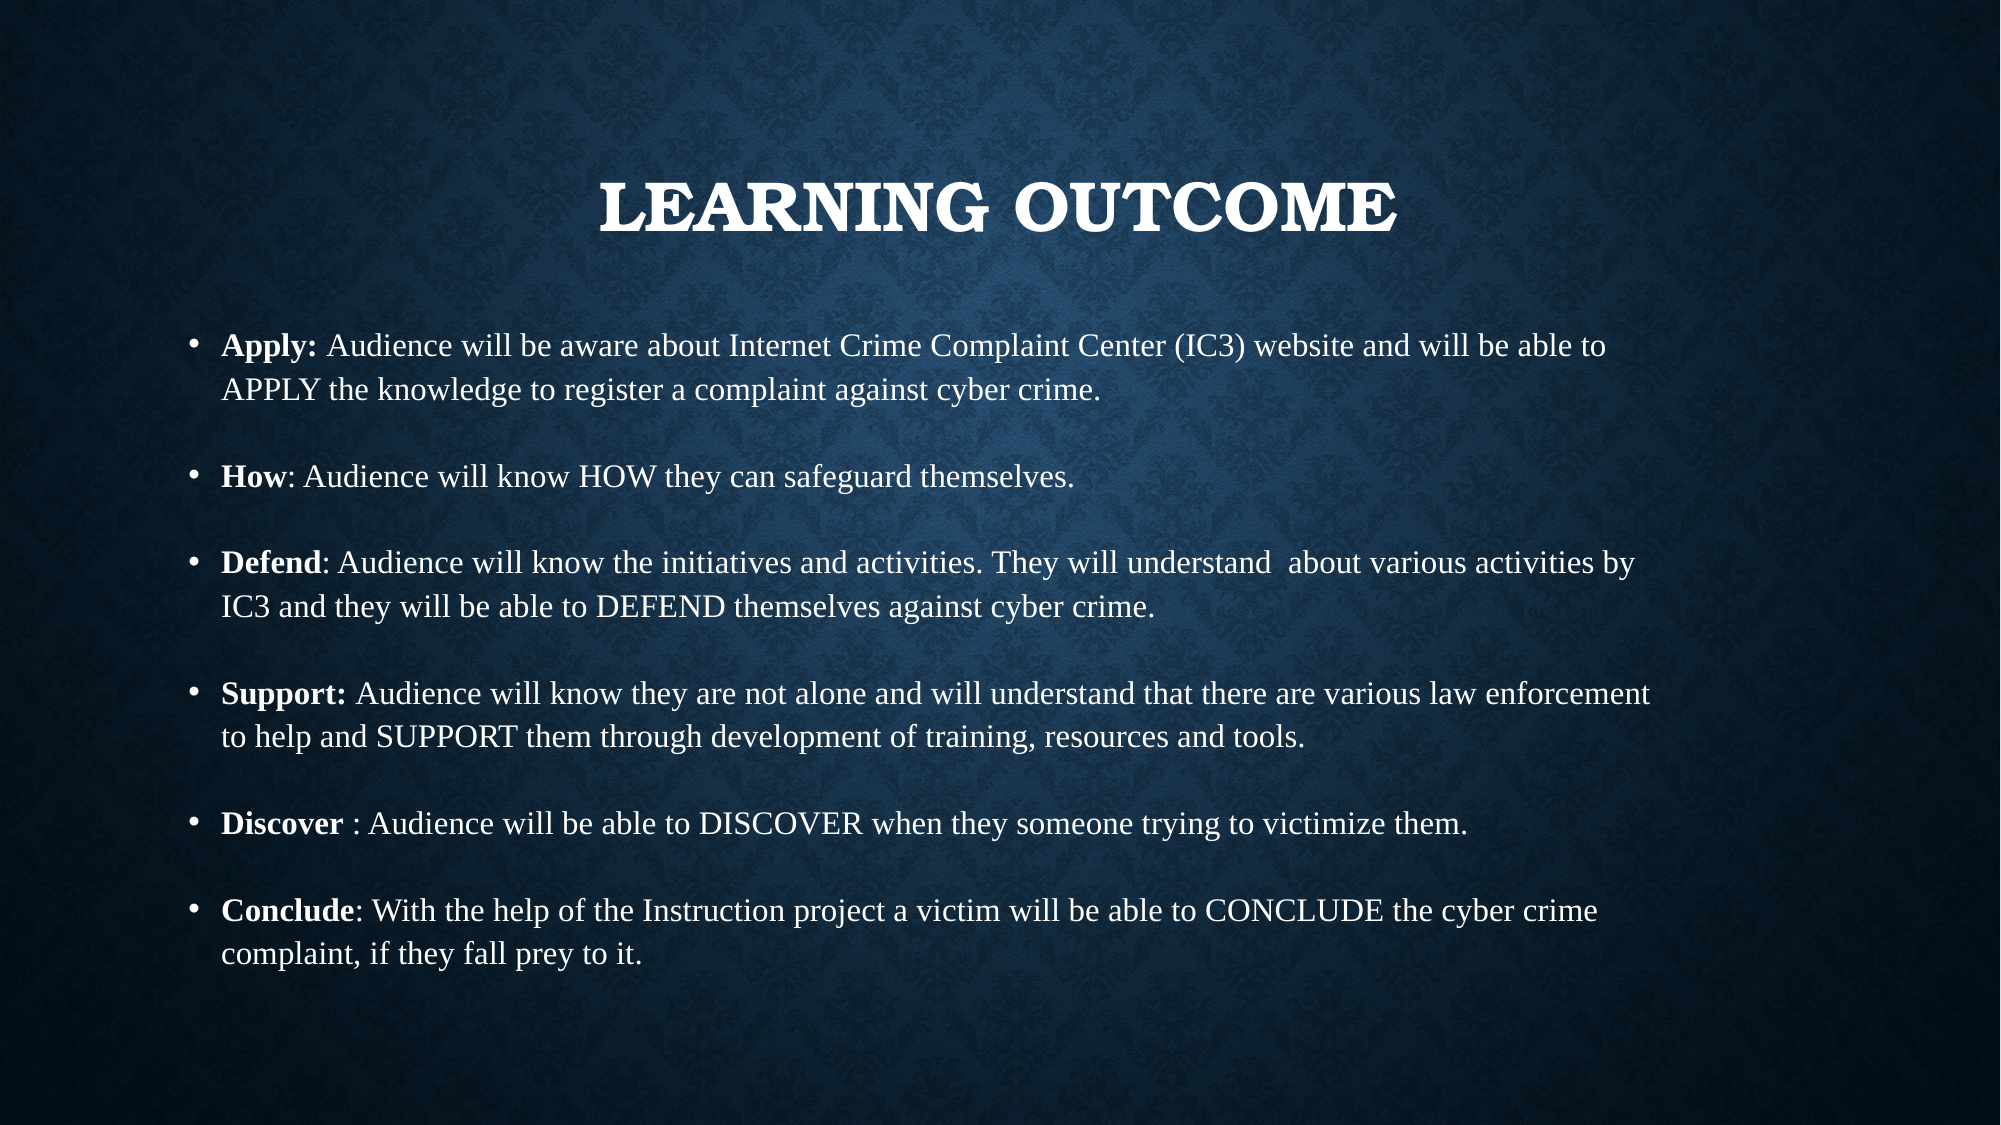

# Learning Outcome
Apply: Audience will be aware about Internet Crime Complaint Center (IC3) website and will be able to APPLY the knowledge to register a complaint against cyber crime.

How: Audience will know HOW they can safeguard themselves.

Defend: Audience will know the initiatives and activities. They will understand  about various activities by IC3 and they will be able to DEFEND themselves against cyber crime.

Support: Audience will know they are not alone and will understand that there are various law enforcement to help and SUPPORT them through development of training, resources and tools.

Discover : Audience will be able to DISCOVER when they someone trying to victimize them.

Conclude: With the help of the Instruction project a victim will be able to CONCLUDE the cyber crime complaint, if they fall prey to it.